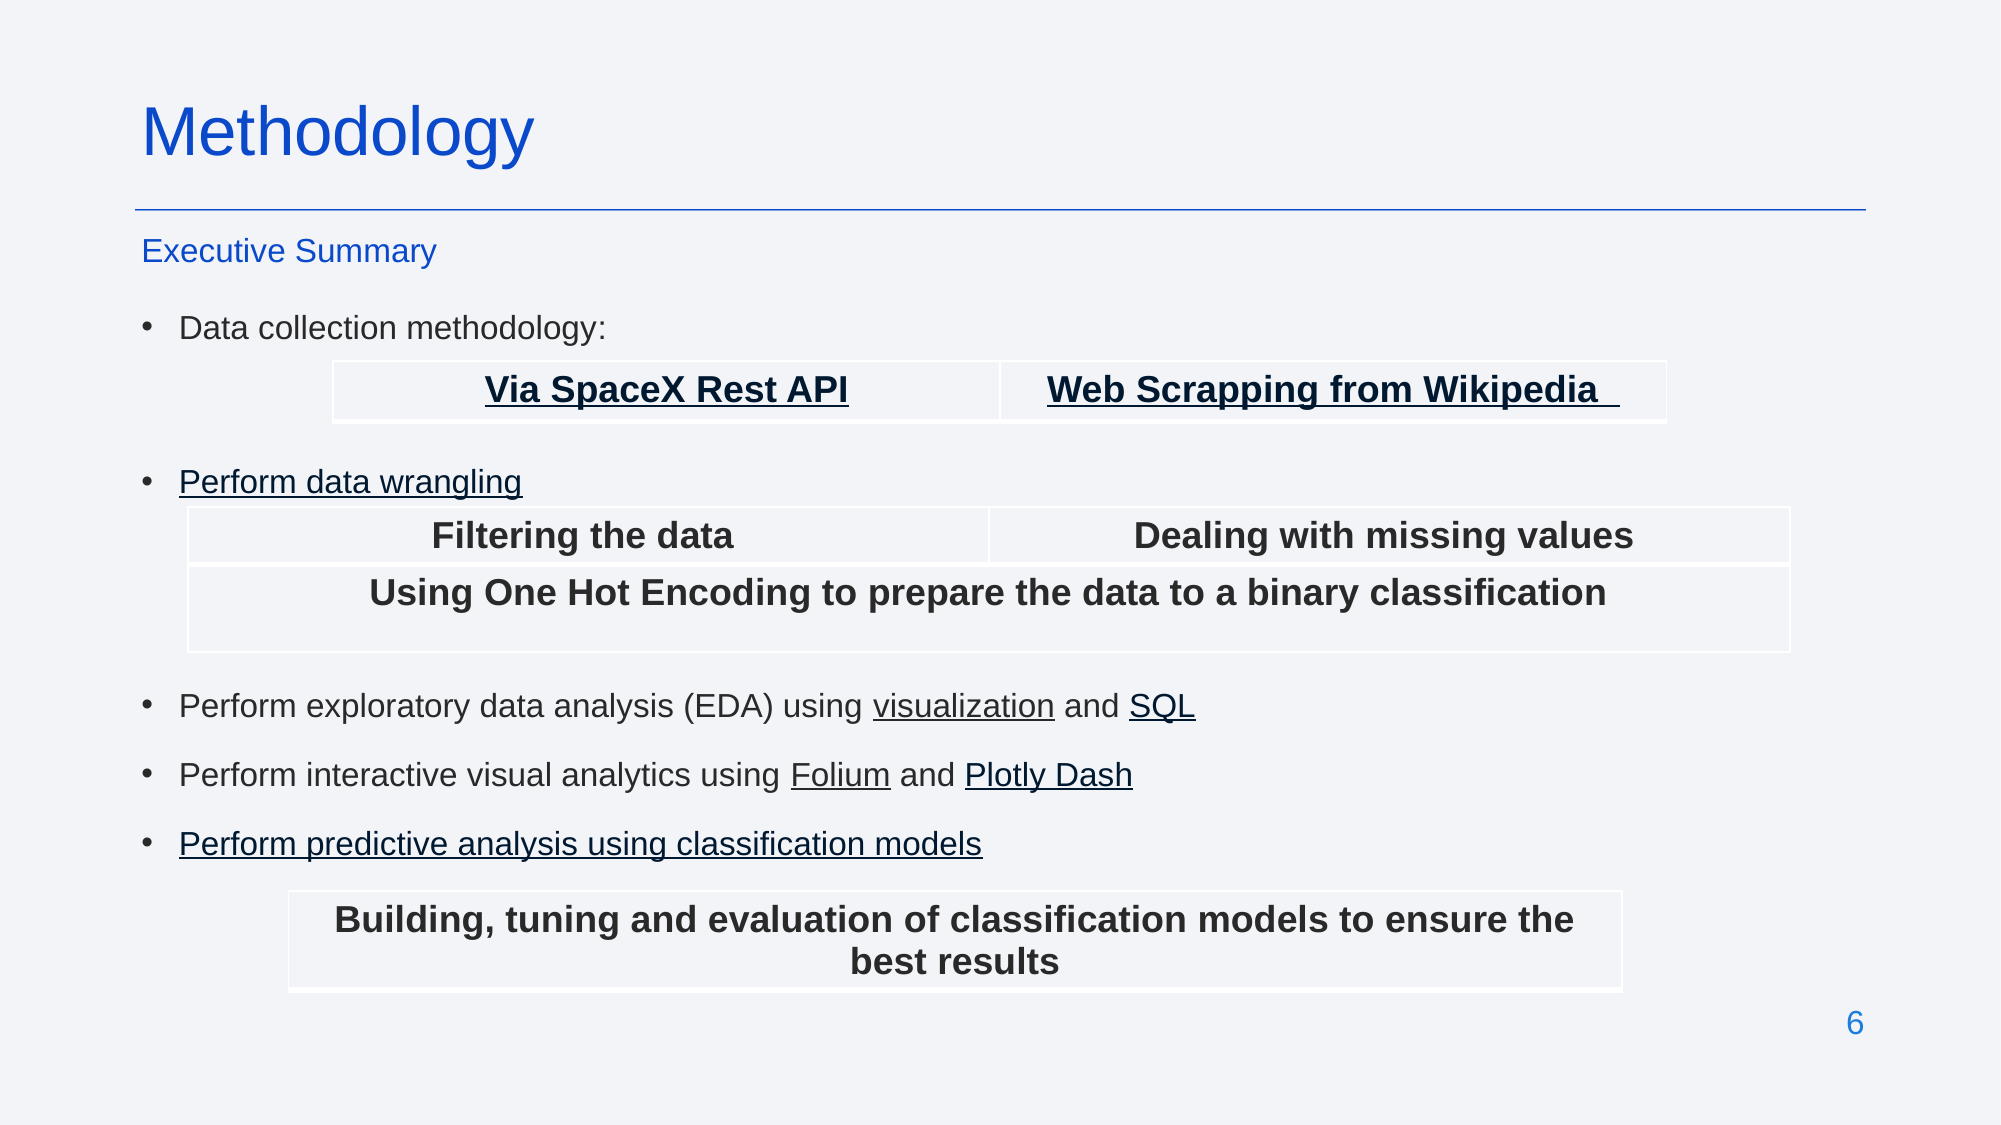

Methodology
Executive Summary
Data collection methodology:

Perform data wrangling

Perform exploratory data analysis (EDA) using visualization and SQL
Perform interactive visual analytics using Folium and Plotly Dash
Perform predictive analysis using classification models

| Via SpaceX Rest API | Web Scrapping from Wikipedia |
| --- | --- |
| Filtering the data | Dealing with missing values |
| --- | --- |
| Using One Hot Encoding to prepare the data to a binary classification |  |
| Building, tuning and evaluation of classification models to ensure the best results |
| --- |
6